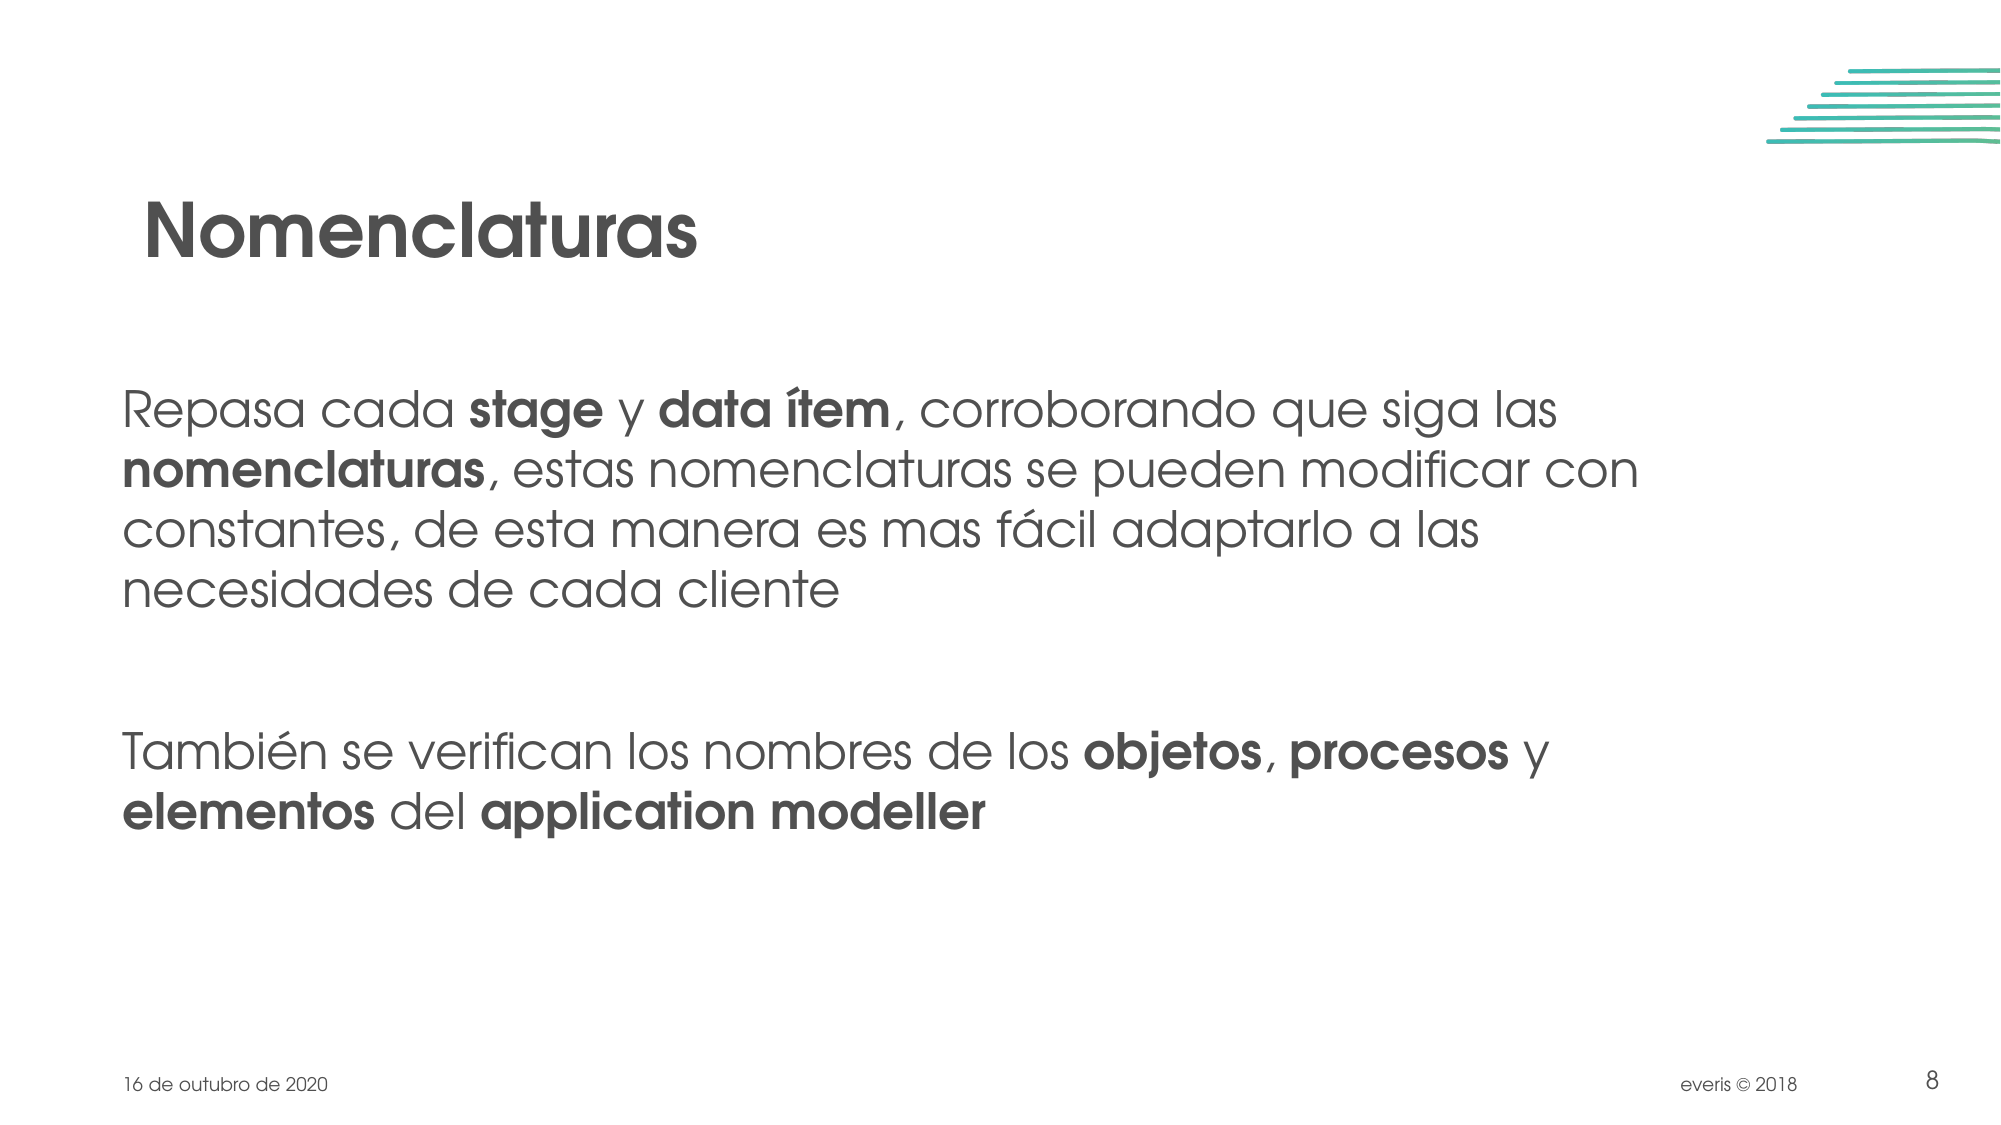

Nomenclaturas
Repasa cada stage y data ítem, corroborando que siga las nomenclaturas, estas nomenclaturas se pueden modificar con constantes, de esta manera es mas fácil adaptarlo a las necesidades de cada cliente

También se verifican los nombres de los objetos, procesos y elementos del application modeller
16 de outubro de 2020
everis © 2018
8